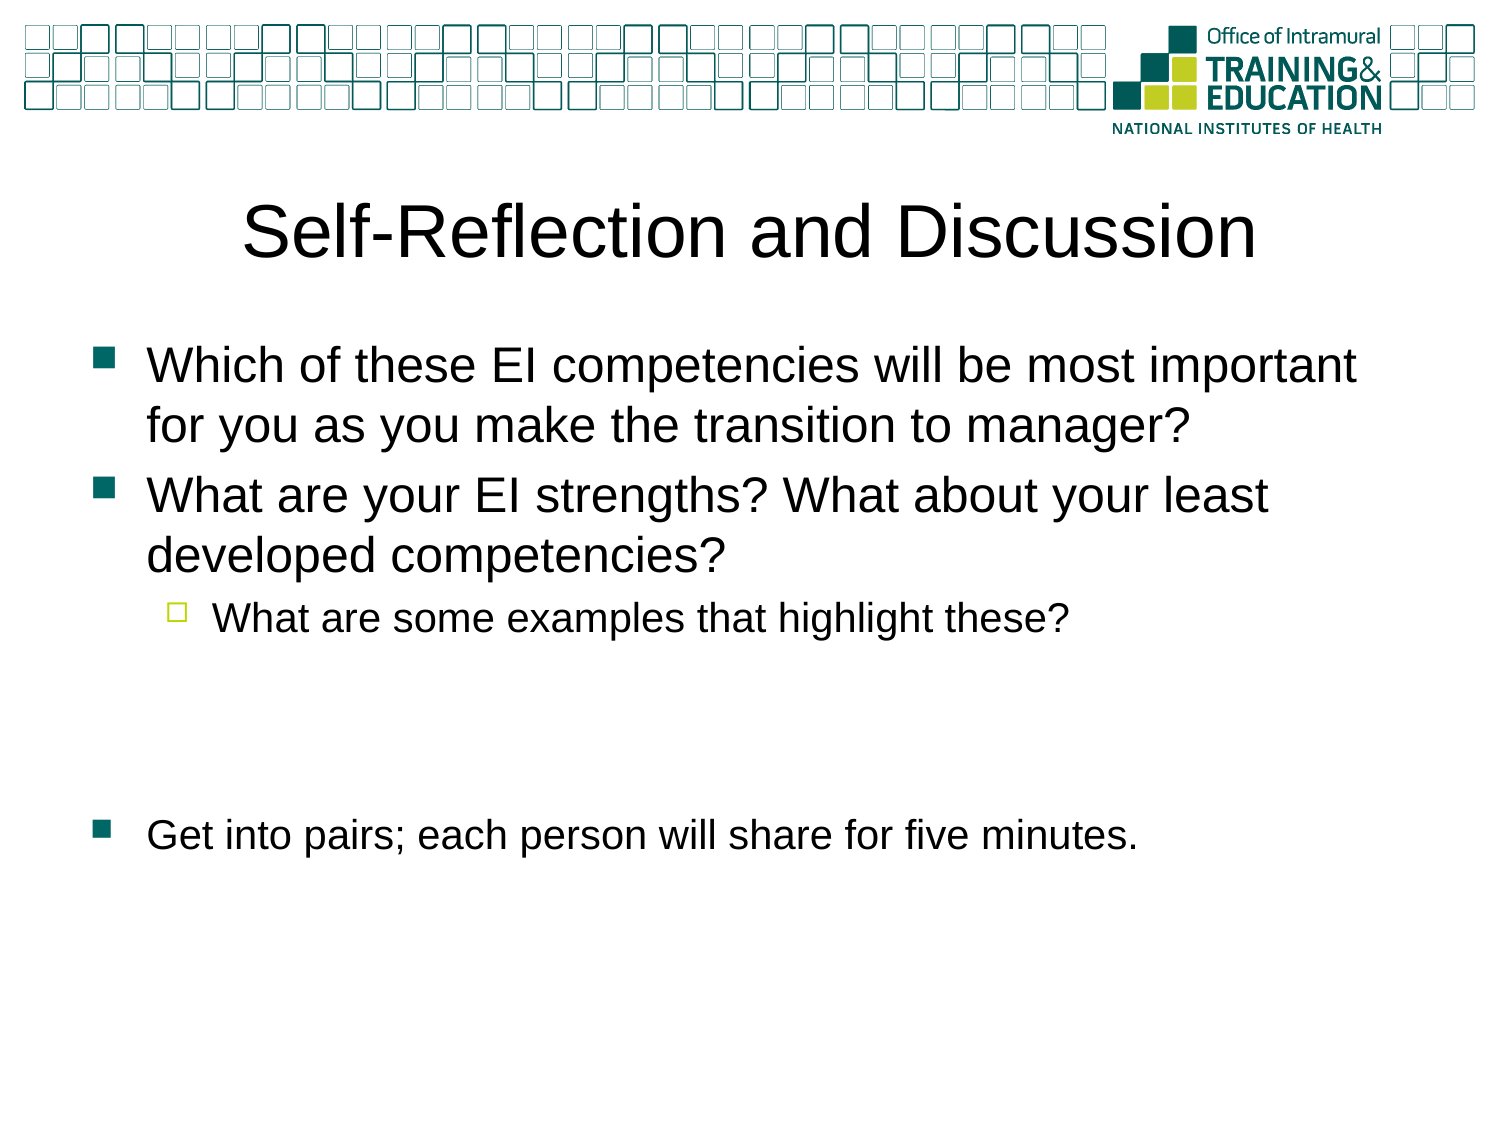

# Self-Reflection and Discussion
Which of these EI competencies will be most important for you as you make the transition to manager?
What are your EI strengths? What about your least developed competencies?
What are some examples that highlight these?

Get into pairs; each person will share for five minutes.